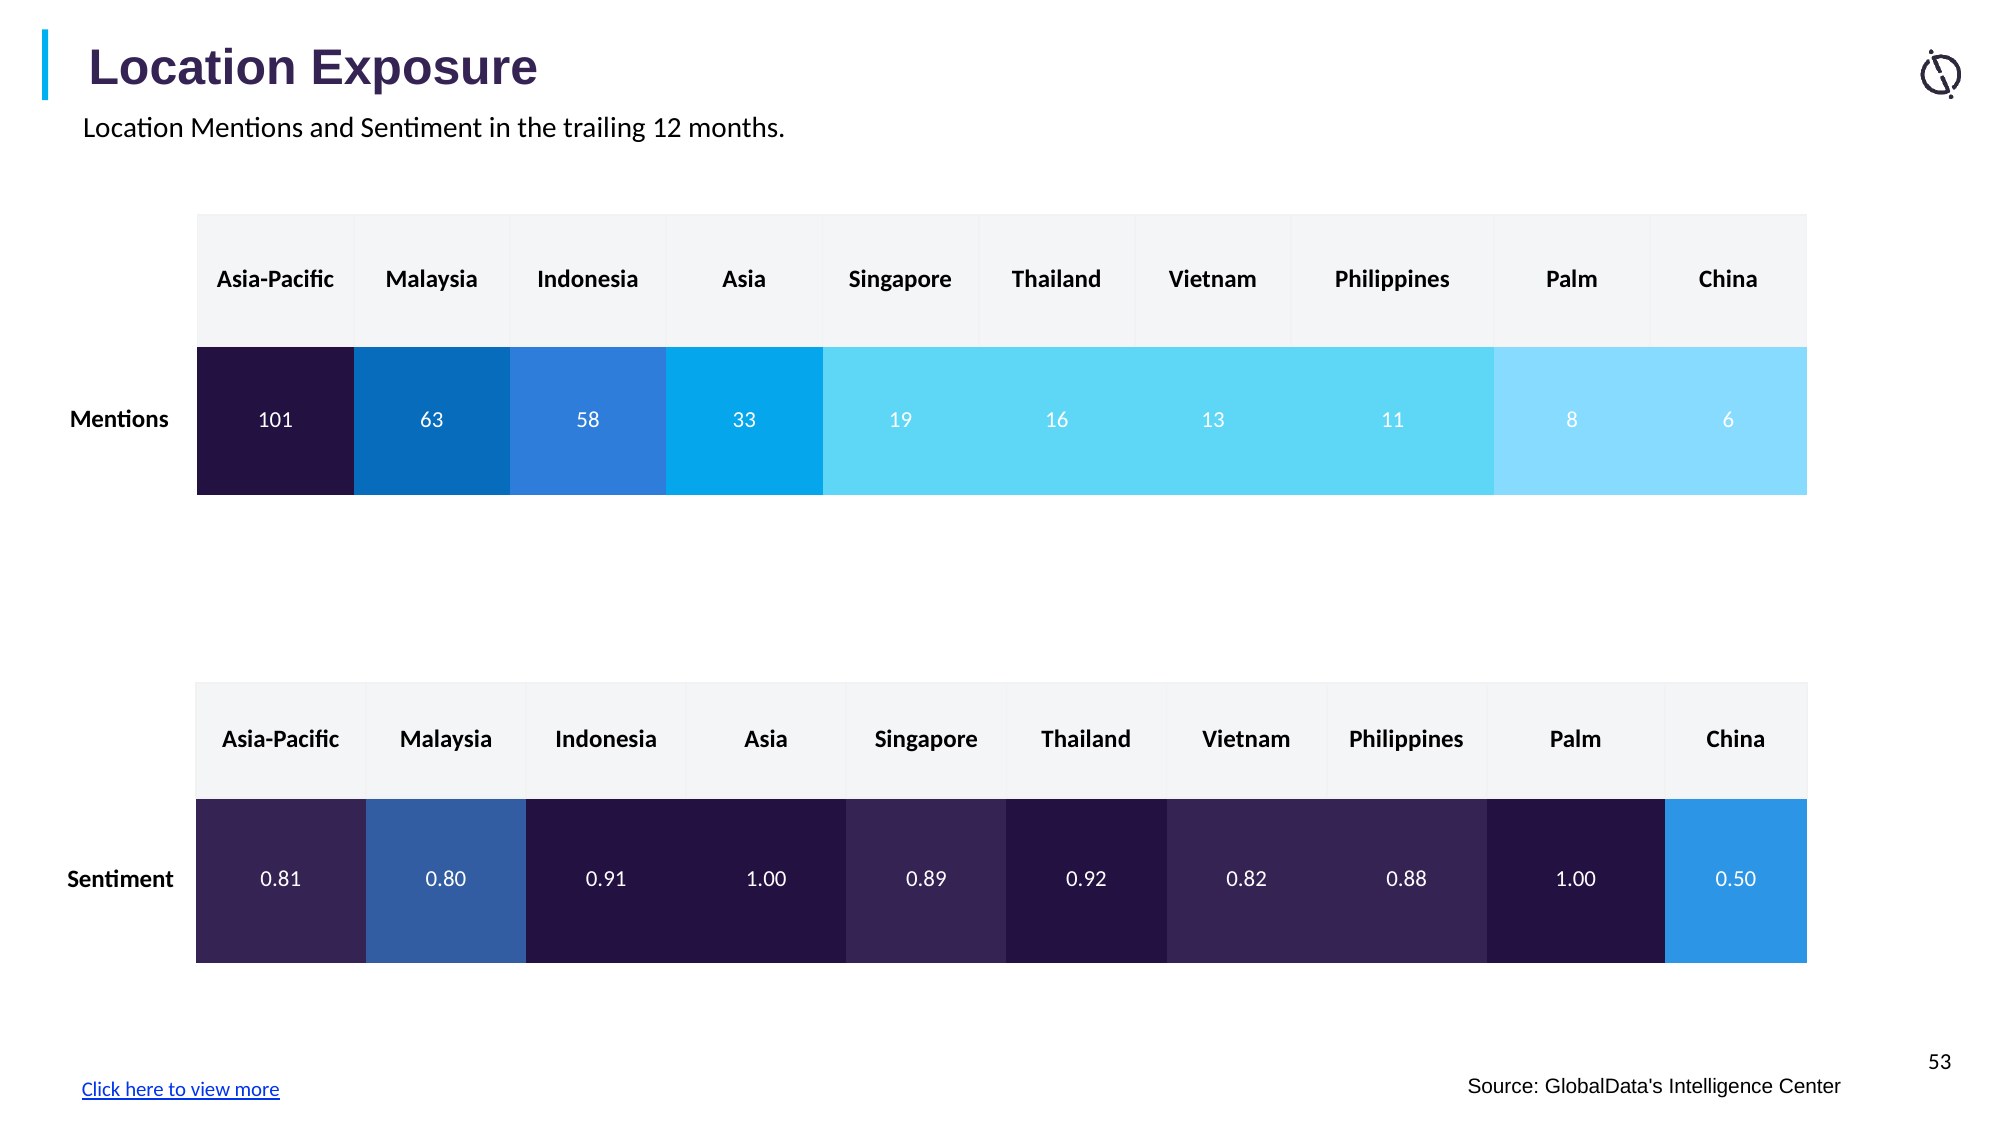

Location Exposure
Location Mentions and Sentiment in the trailing 12 months.

|  | Asia-Pacific | Malaysia | Indonesia | Asia | Singapore | Thailand | Vietnam | Philippines | Palm | China |
| --- | --- | --- | --- | --- | --- | --- | --- | --- | --- | --- |
| Mentions | 101 | 63 | 58 | 33 | 19 | 16 | 13 | 11 | 8 | 6 |
|  | Asia-Pacific | Malaysia | Indonesia | Asia | Singapore | Thailand | Vietnam | Philippines | Palm | China |
| --- | --- | --- | --- | --- | --- | --- | --- | --- | --- | --- |
| Sentiment | 0.81 | 0.80 | 0.91 | 1.00 | 0.89 | 0.92 | 0.82 | 0.88 | 1.00 | 0.50 |
Click here to view more